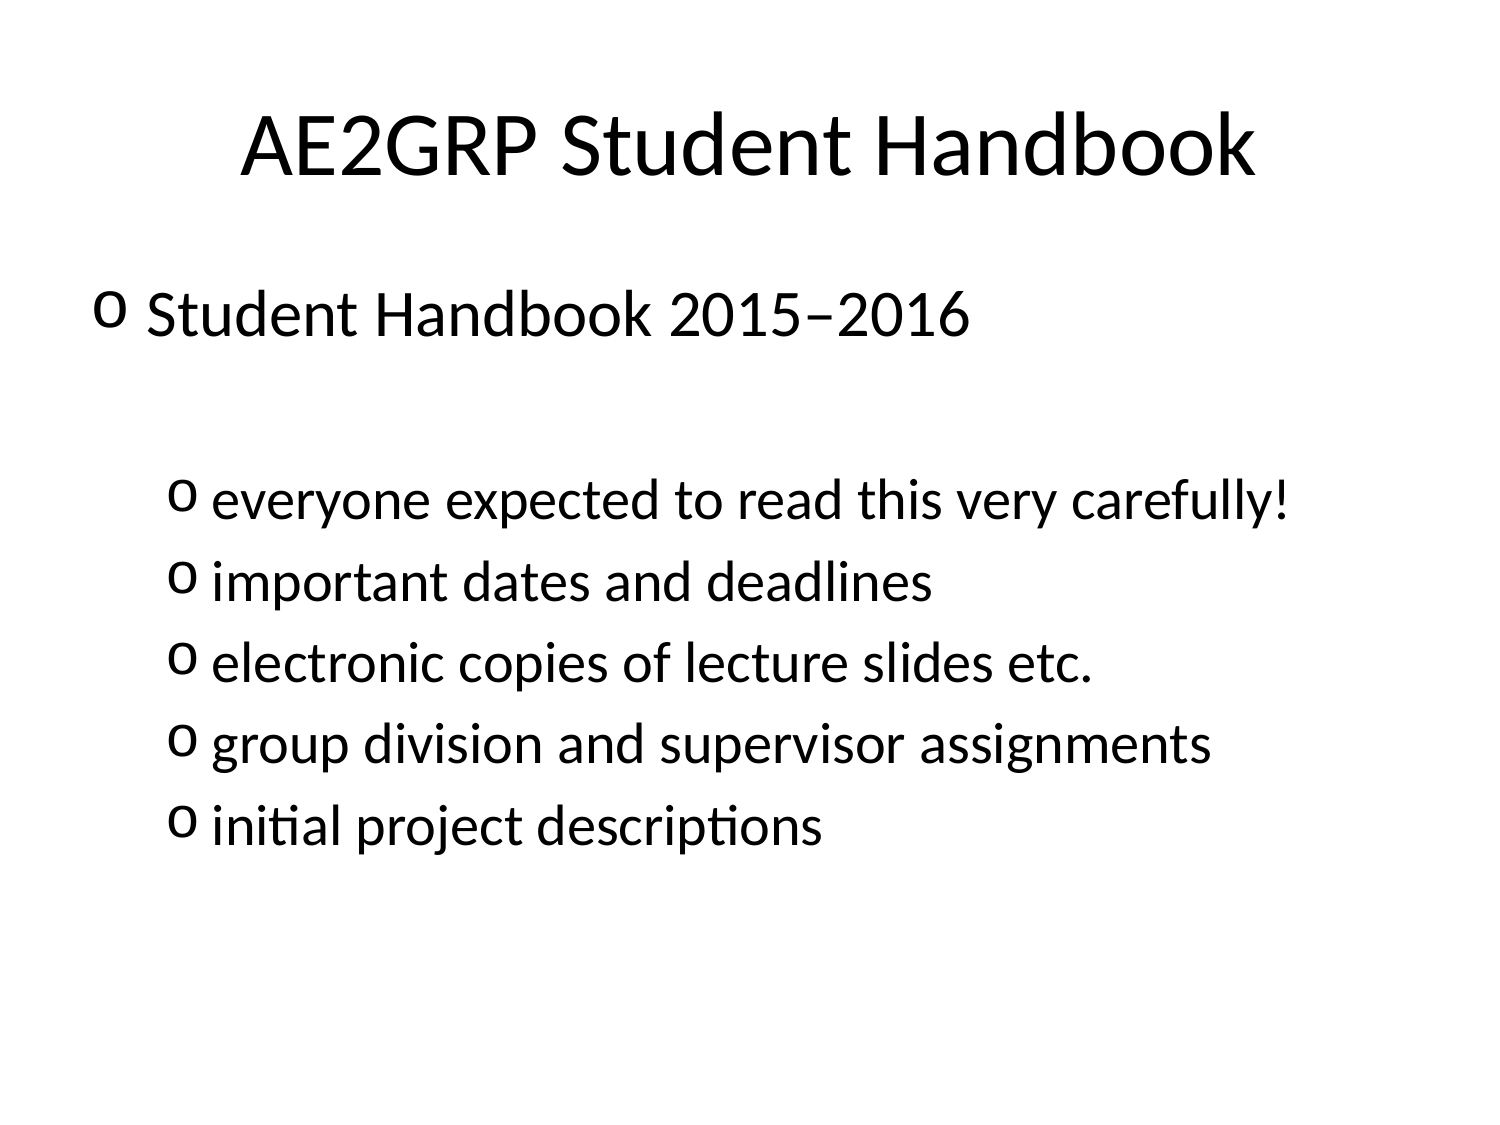

# AE2GRP Student Handbook
Student Handbook 2015–2016

everyone expected to read this very carefully!
important dates and deadlines
electronic copies of lecture slides etc.
group division and supervisor assignments
initial project descriptions